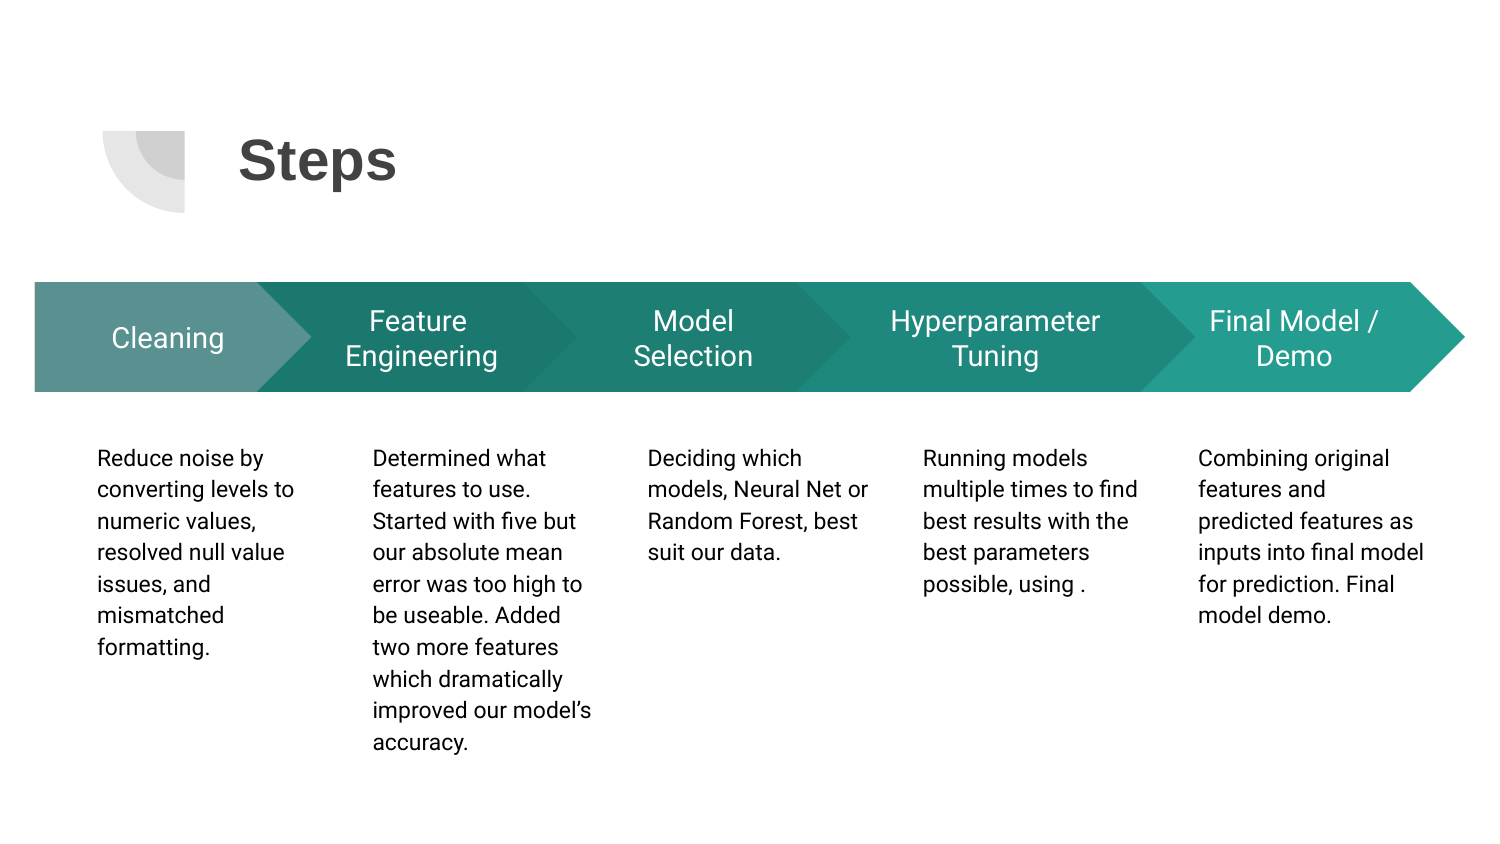

# Steps
Lorem 2
Lorem 3
Lorem 4
Lorem 5
Feature
Engineering
Model Selection
Hyperparameter Tuning
Final Model / Demo
Cleaning
Lorem 1
Reduce noise by converting levels to numeric values, resolved null value issues, and mismatched formatting.
Determined what features to use. Started with five but our absolute mean error was too high to be useable. Added two more features which dramatically improved our model’s accuracy.

Deciding which models, Neural Net or Random Forest, best suit our data.

Running models multiple times to find best results with the best parameters possible, using .

Combining original  features and  predicted features as inputs into final model for prediction. Final model demo.